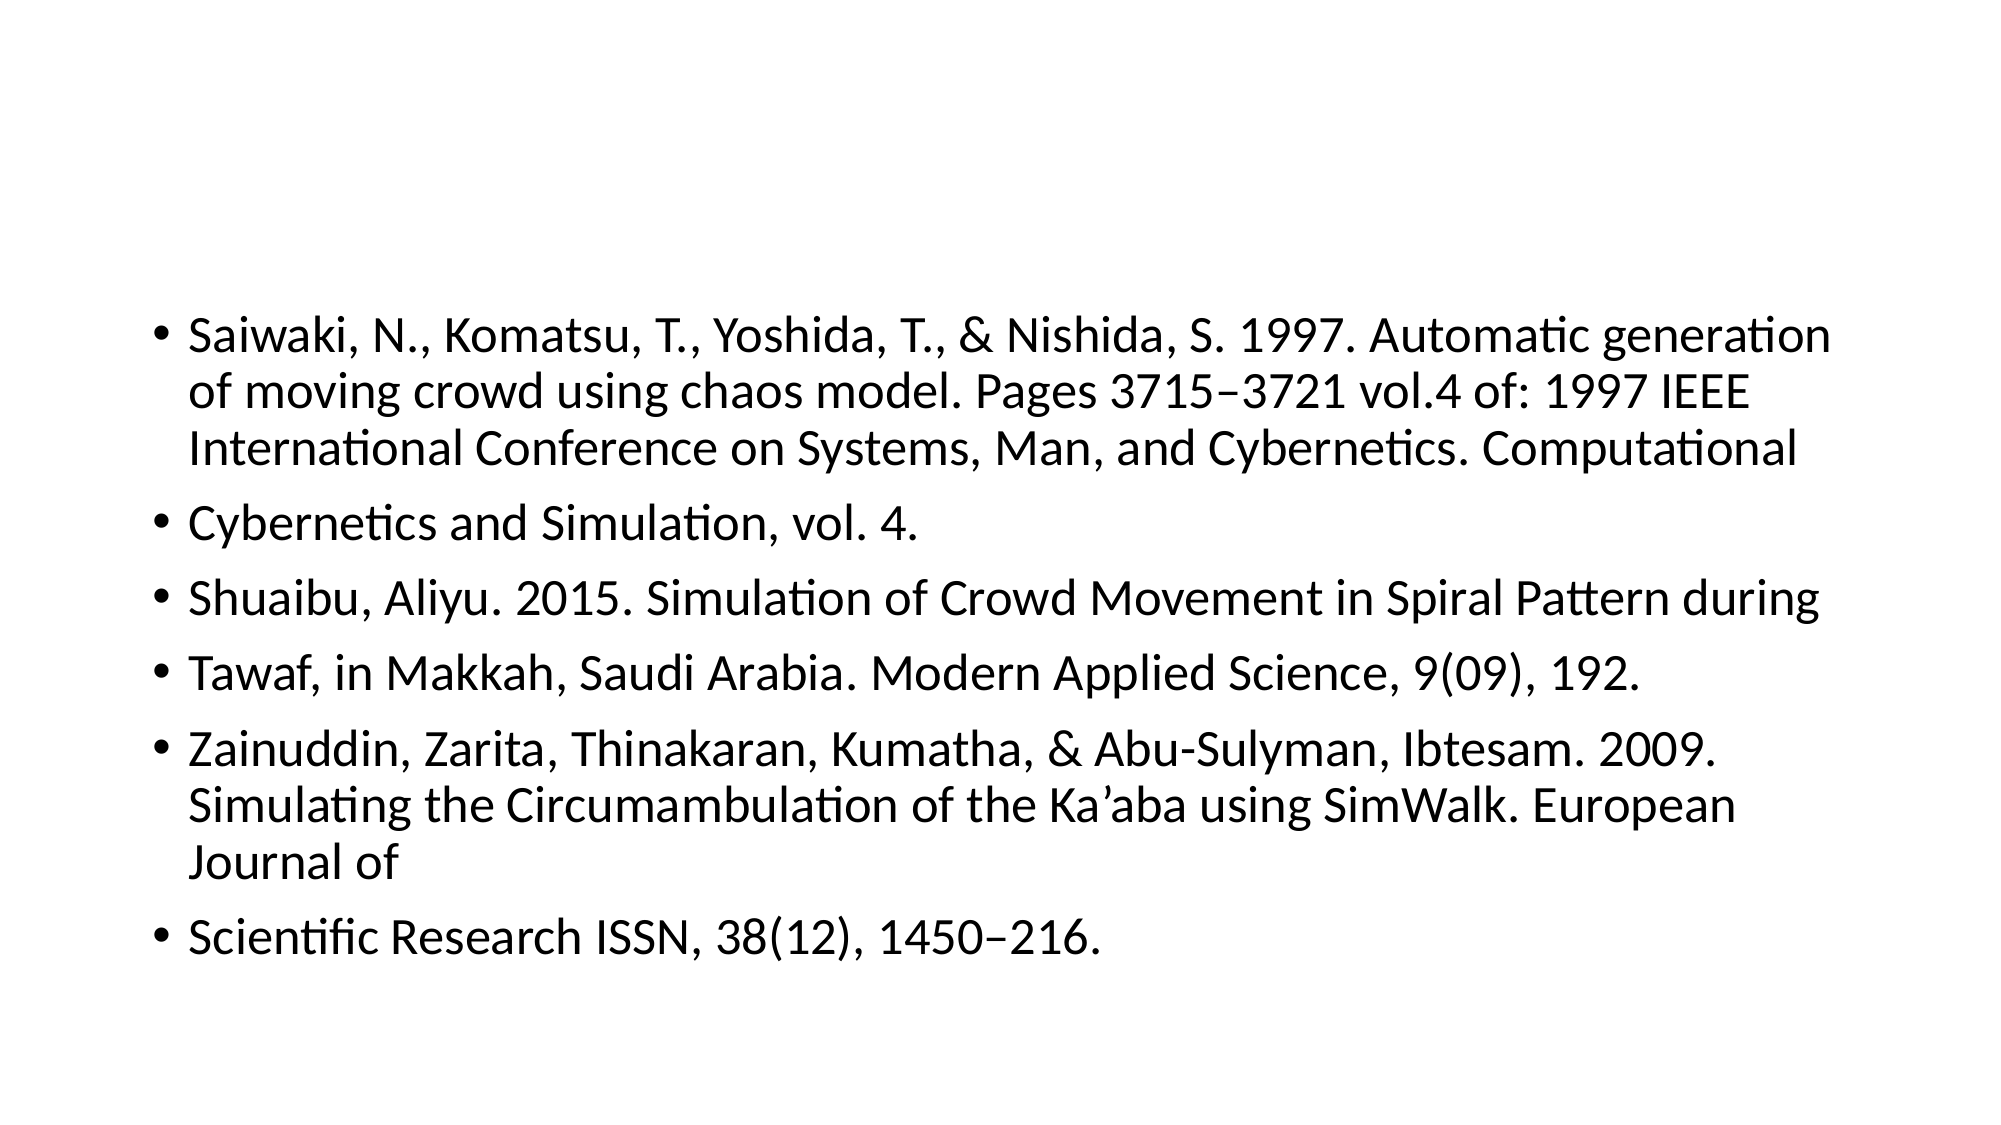

#
Saiwaki, N., Komatsu, T., Yoshida, T., & Nishida, S. 1997. Automatic generation of moving crowd using chaos model. Pages 3715–3721 vol.4 of: 1997 IEEE International Conference on Systems, Man, and Cybernetics. Computational
Cybernetics and Simulation, vol. 4.
Shuaibu, Aliyu. 2015. Simulation of Crowd Movement in Spiral Pattern during
Tawaf, in Makkah, Saudi Arabia. Modern Applied Science, 9(09), 192.
Zainuddin, Zarita, Thinakaran, Kumatha, & Abu-Sulyman, Ibtesam. 2009. Simulating the Circumambulation of the Ka’aba using SimWalk. European Journal of
Scientific Research ISSN, 38(12), 1450–216.